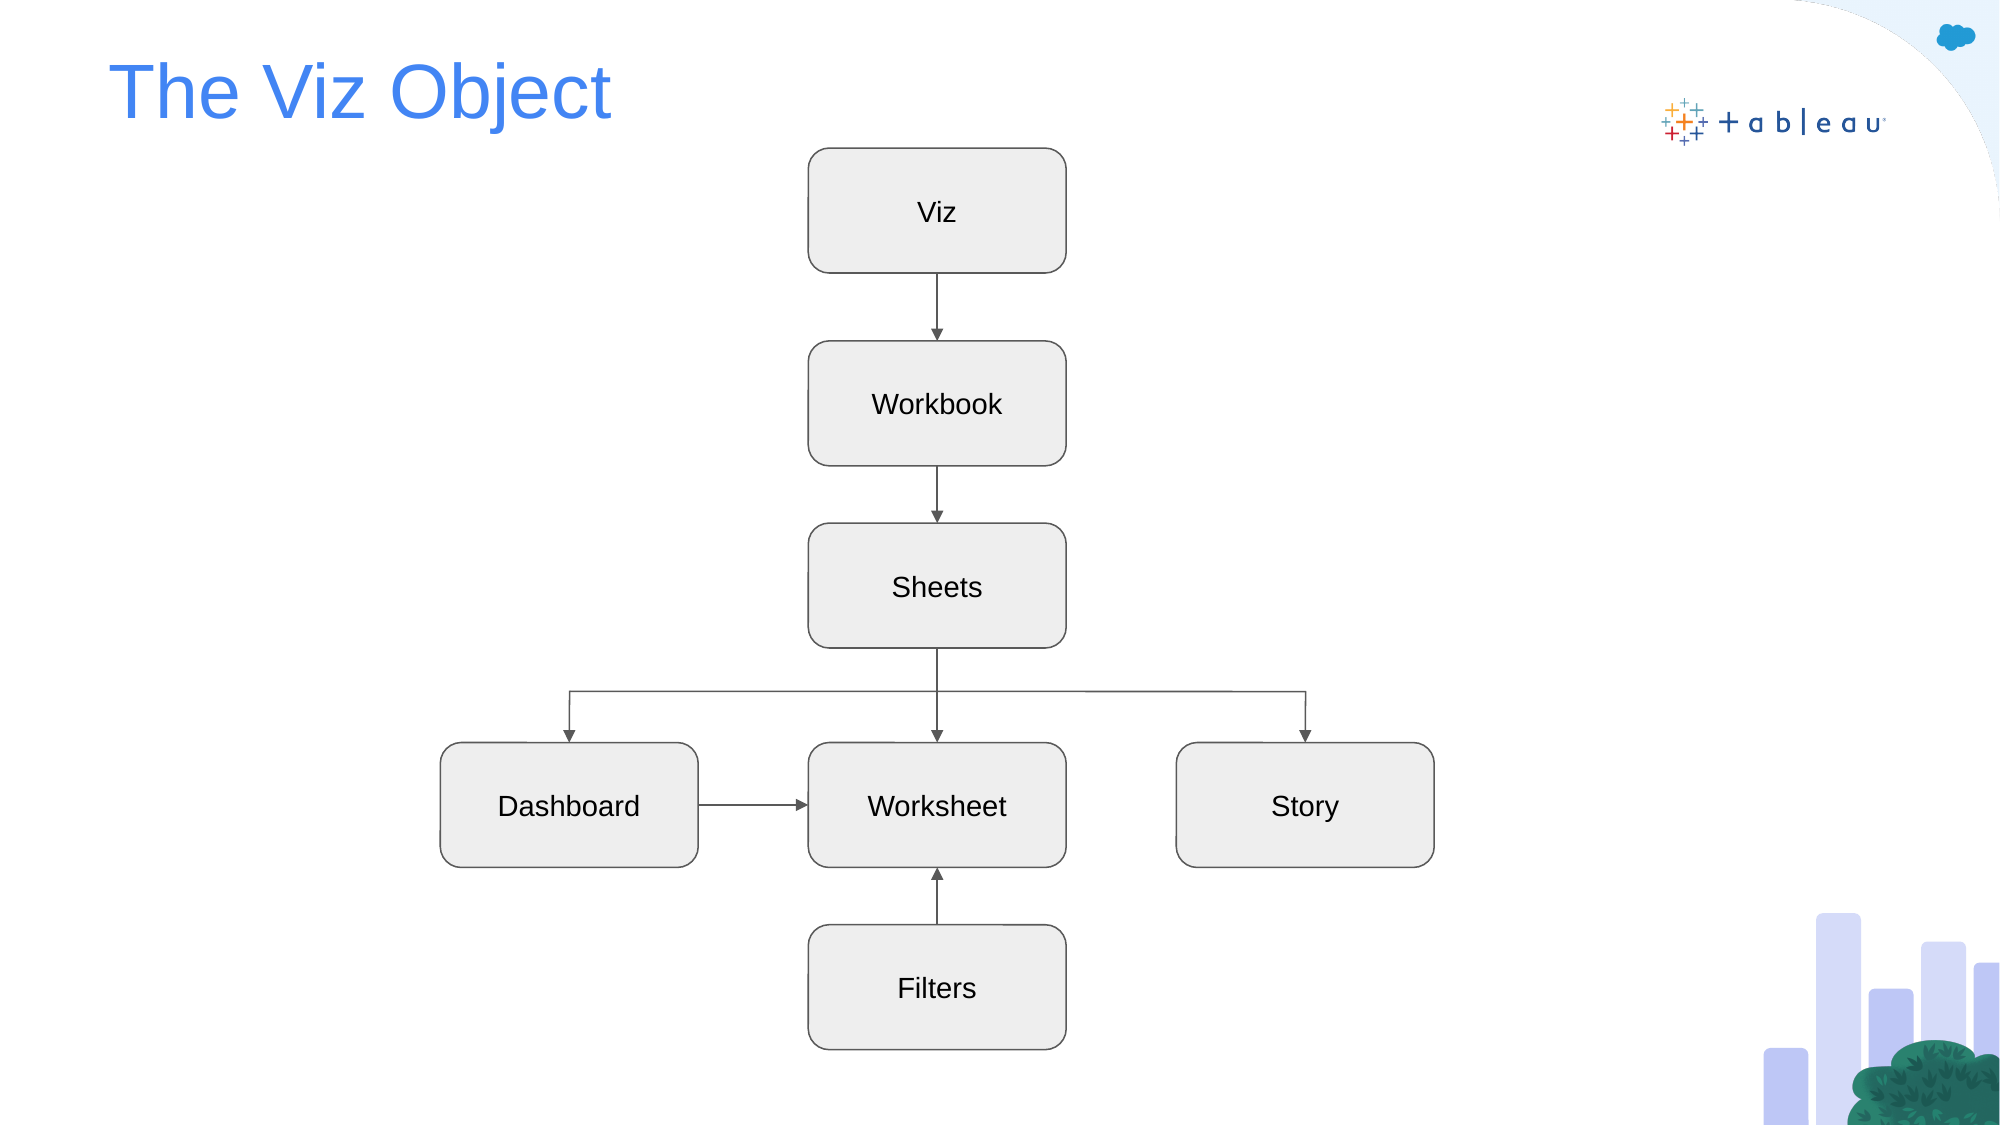

# The Viz Object
Viz
Workbook
Sheets
Dashboard
Worksheet
Story
Filters